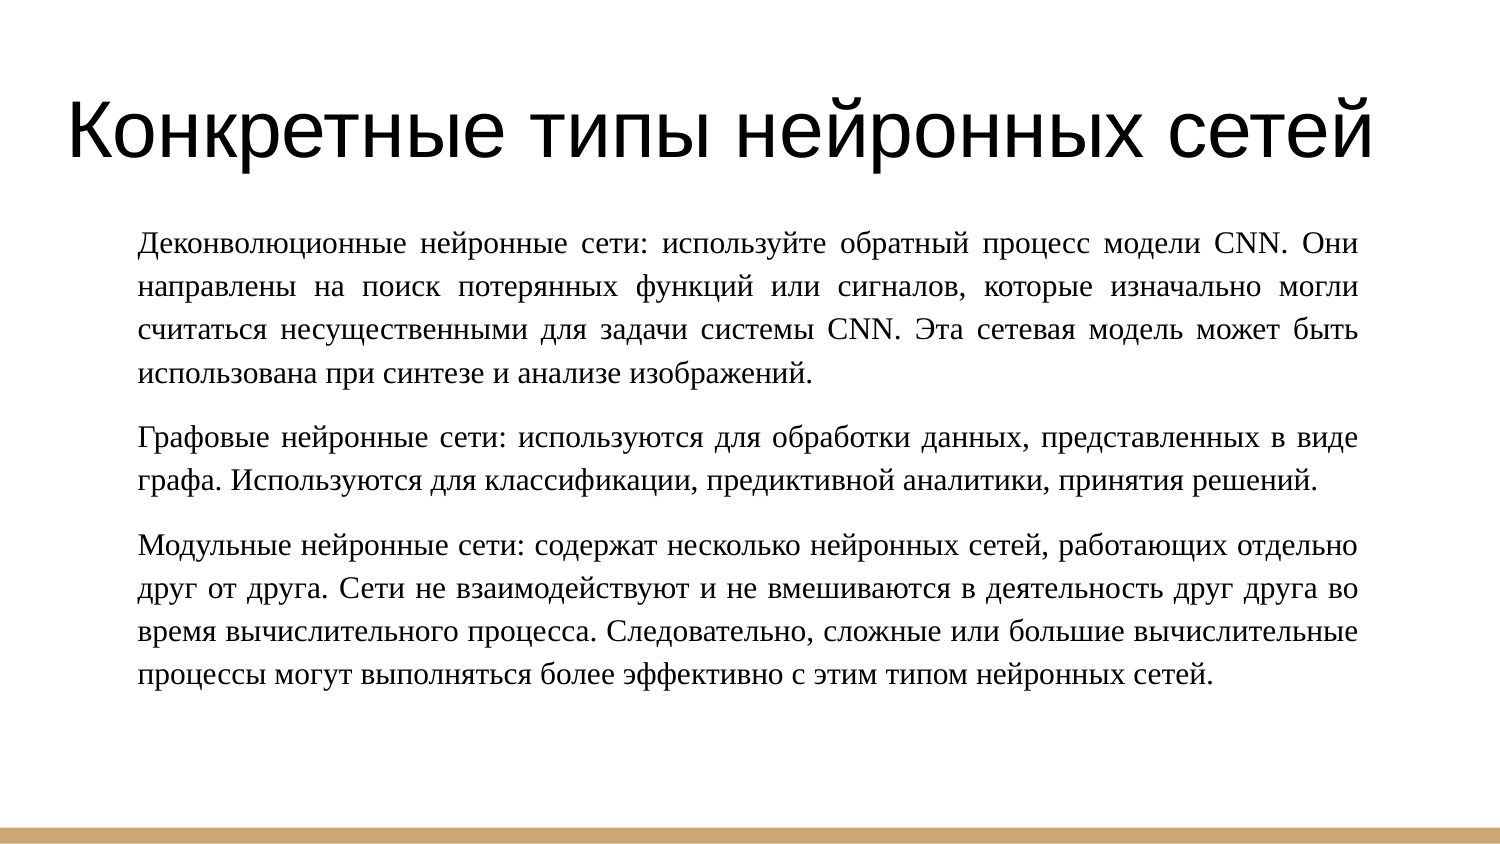

# Конкретные типы нейронных сетей
Деконволюционные нейронные сети: используйте обратный процесс модели CNN. Они направлены на поиск потерянных функций или сигналов, которые изначально могли считаться несущественными для задачи системы CNN. Эта сетевая модель может быть использована при синтезе и анализе изображений.​
Графовые нейронные сети: используются для обработки данных, представленных в виде графа. Используются для классификации, предиктивной аналитики, принятия решений.​
Модульные нейронные сети: содержат несколько нейронных сетей, работающих отдельно друг от друга. Сети не взаимодействуют и не вмешиваются в деятельность друг друга во время вычислительного процесса. Следовательно, сложные или большие вычислительные процессы могут выполняться более эффективно с этим типом нейронных сетей.​